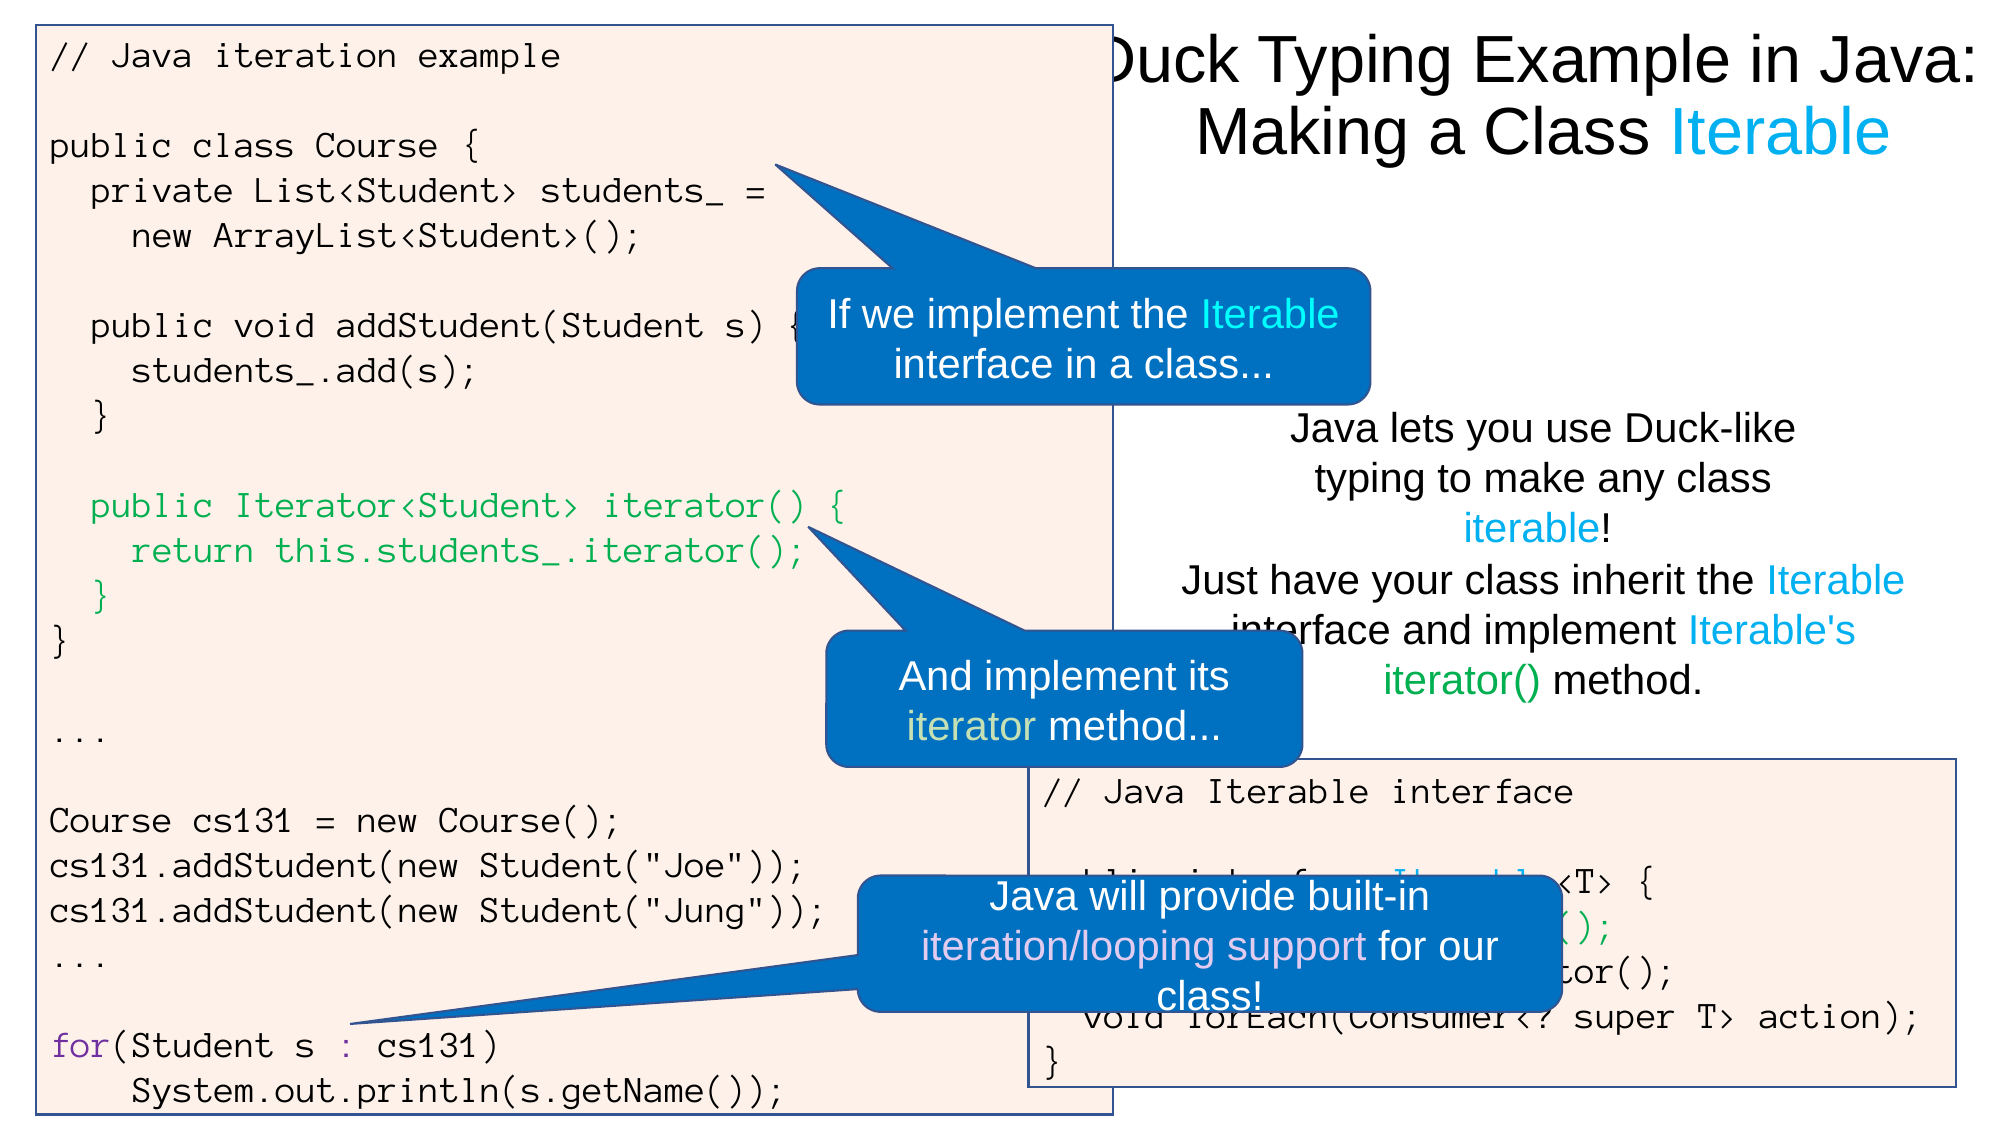

# Duck Typing Example in Java: Making a Class Iterable
// Java iteration example

public class Course implements Iterable<Course> {
  private List<Student> students_ =
    new ArrayList<Student>();

  public void addStudent(Student s) {
    students_.add(s);
  }

  public Iterator<Student> iterator() {
    return this.students_.iterator();
  }
}

...

Course cs131 = new Course();
cs131.addStudent(new Student("Joe"));
cs131.addStudent(new Student("Jung"));
...

for(Student s : cs131)
    System.out.println(s.getName());
{
If we implement the Iterable interface in a class...
Java lets you use Duck-like typing to make any class iterable!
Just have your class inherit the Iterable interface and implement Iterable's iterator() method.
And implement its iterator method...
// Java Iterable interface

public interface Iterable<T> {
  Iterator<T>    iterator();
  Spliterator<T> spliterator();
  void forEach(Consumer<? super T> action);
}
Java will provide built-in iteration/looping support for our class!